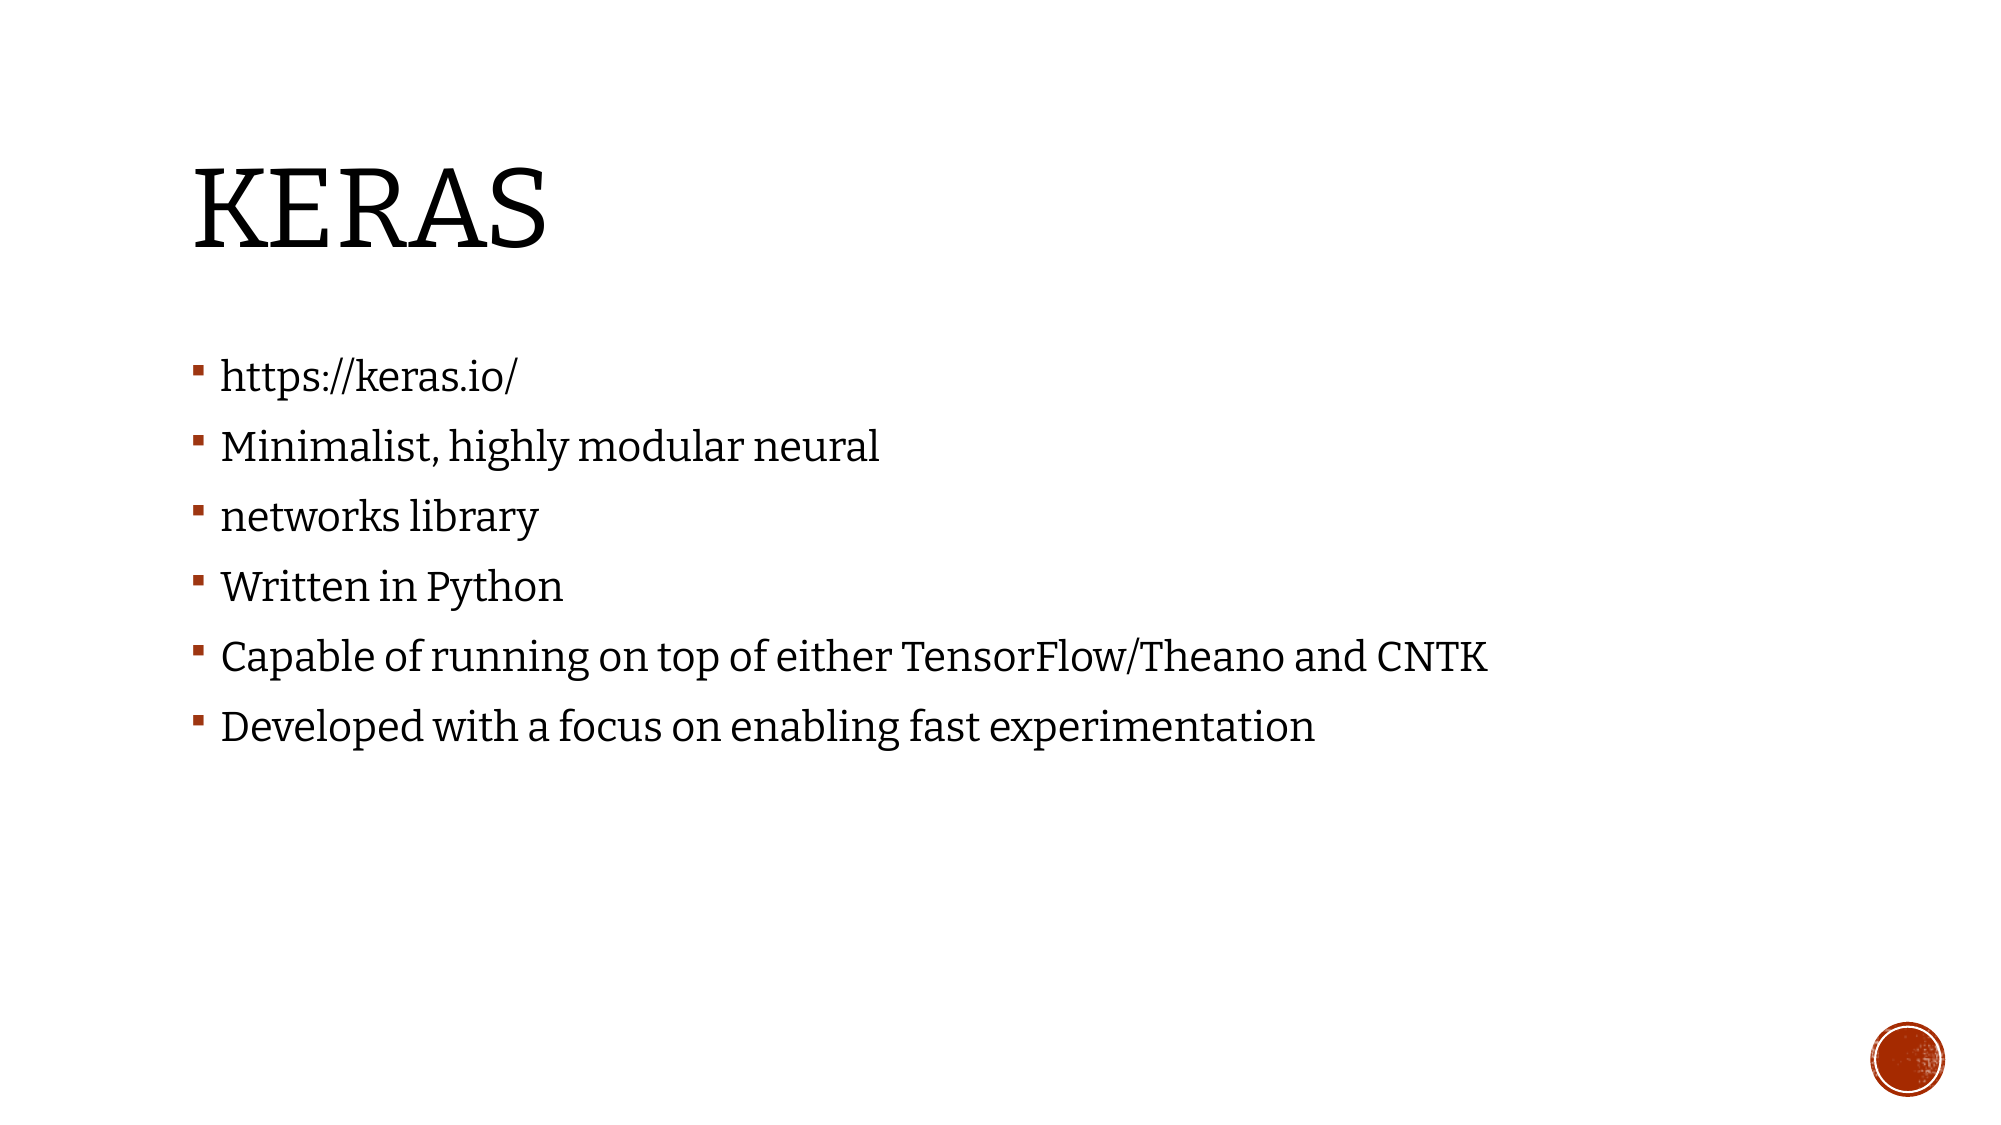

# Keras
https://keras.io/
Minimalist, highly modular neural
networks library
Written in Python
Capable of running on top of either TensorFlow/Theano and CNTK
Developed with a focus on enabling fast experimentation